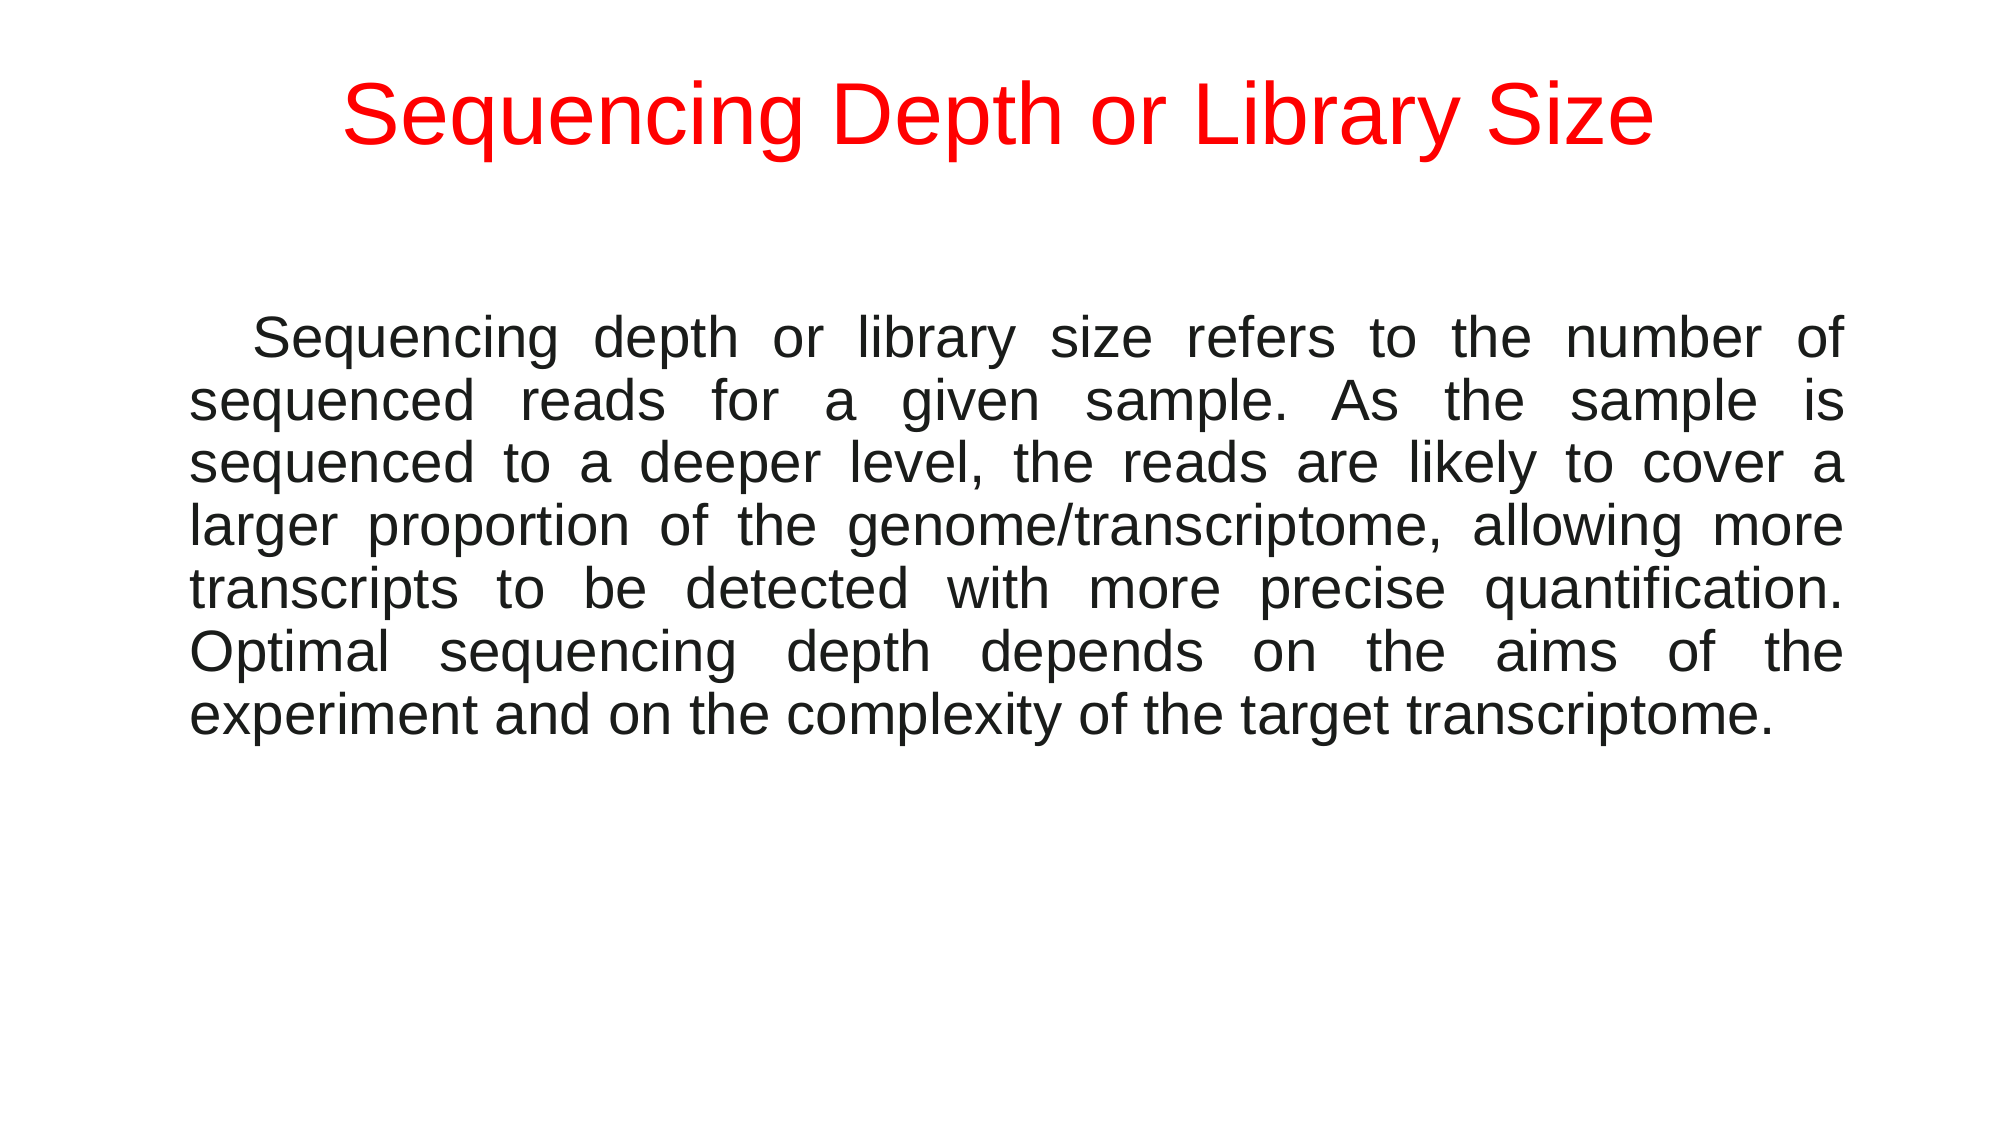

# Sequencing Depth or Library Size
   Sequencing depth or library size refers to the number of sequenced reads for a given sample. As the sample is sequenced to a deeper level, the reads are likely to cover a larger proportion of the genome/transcriptome, allowing more transcripts to be detected with more precise quantification. Optimal sequencing depth depends on the aims of the experiment and on the complexity of the target transcriptome.